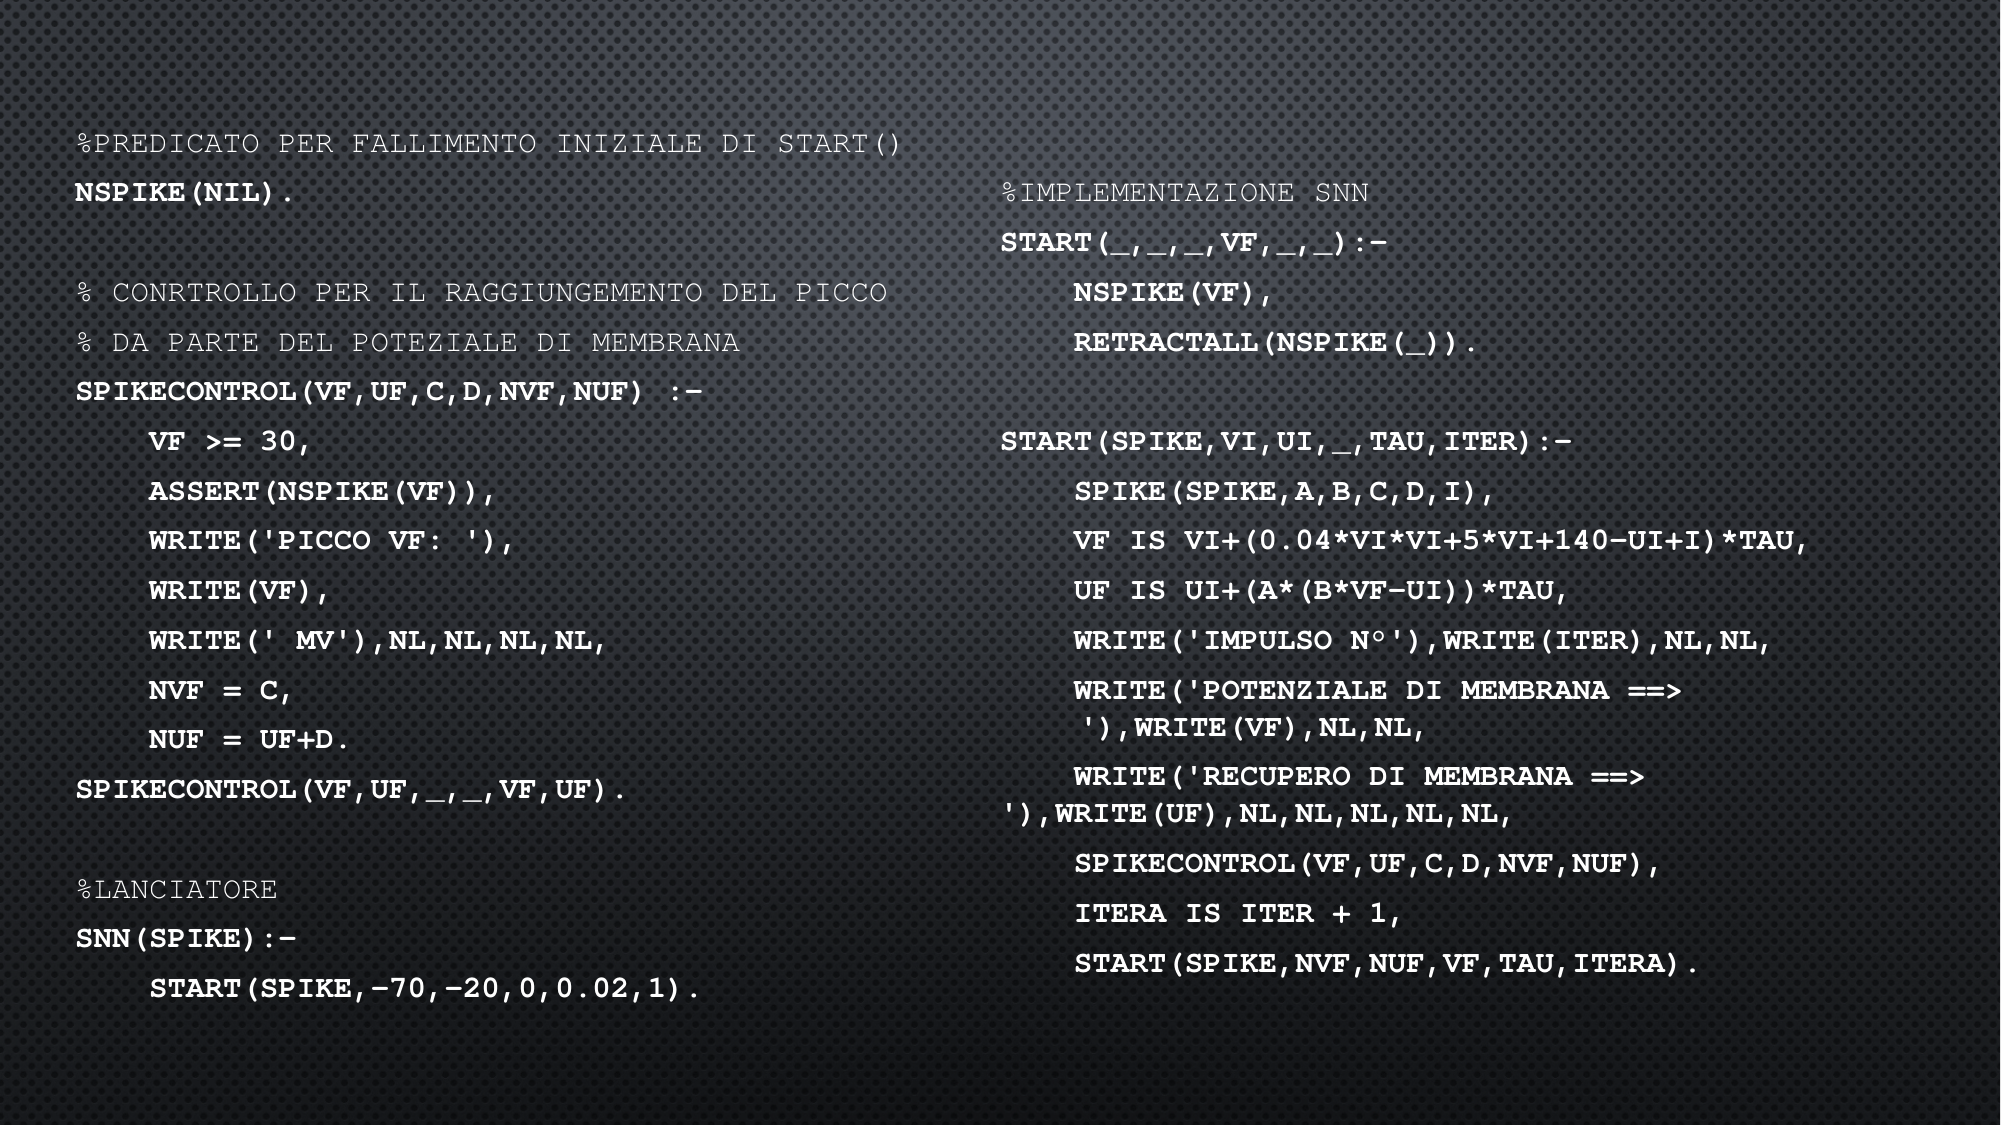

%Predicato per fallimento iniziale di start()
nSpike(nil).

% Conrtrollo per il raggiungemento del picco
% da parte del poteziale di membrana
spikeControl(Vf,Uf,C,D,NVf,NUf) :-
    Vf >= 30,
    assert(nSpike(Vf)),
    write('Picco Vf: '),
    write(Vf),
    write(' mV'),nl,nl,nl,nl,
    NVf = C,
    NUf = Uf+D.
spikeControl(Vf,Uf,_,_,Vf,Uf).

%Lanciatore
snn(Spike):-
    start(Spike,-70,-20,0,0.02,1).

%Implementazione SNN
start(_,_,_,Vf,_,_):-
    nSpike(Vf),
    retractall(nSpike(_)).

start(Spike,Vi,Ui,_,Tau,Iter):-
    spike(Spike,A,B,C,D,I),
    Vf is Vi+(0.04*Vi*Vi+5*Vi+140-Ui+I)*Tau,
    Uf is Ui+(A*(B*Vf-Ui))*Tau,
    write('Impulso n°'),write(Iter),nl,nl,
    write('Potenziale di membrana ==>   				 								'),write(Vf),nl,nl,
    write('Recupero di membrana ==> 											'),write(Uf),nl,nl,nl,nl,nl,
    spikeControl(Vf,Uf,C,D,NVf,NUf),
    Itera is Iter + 1,
    start(Spike,NVf,NUf,Vf,Tau,Itera).